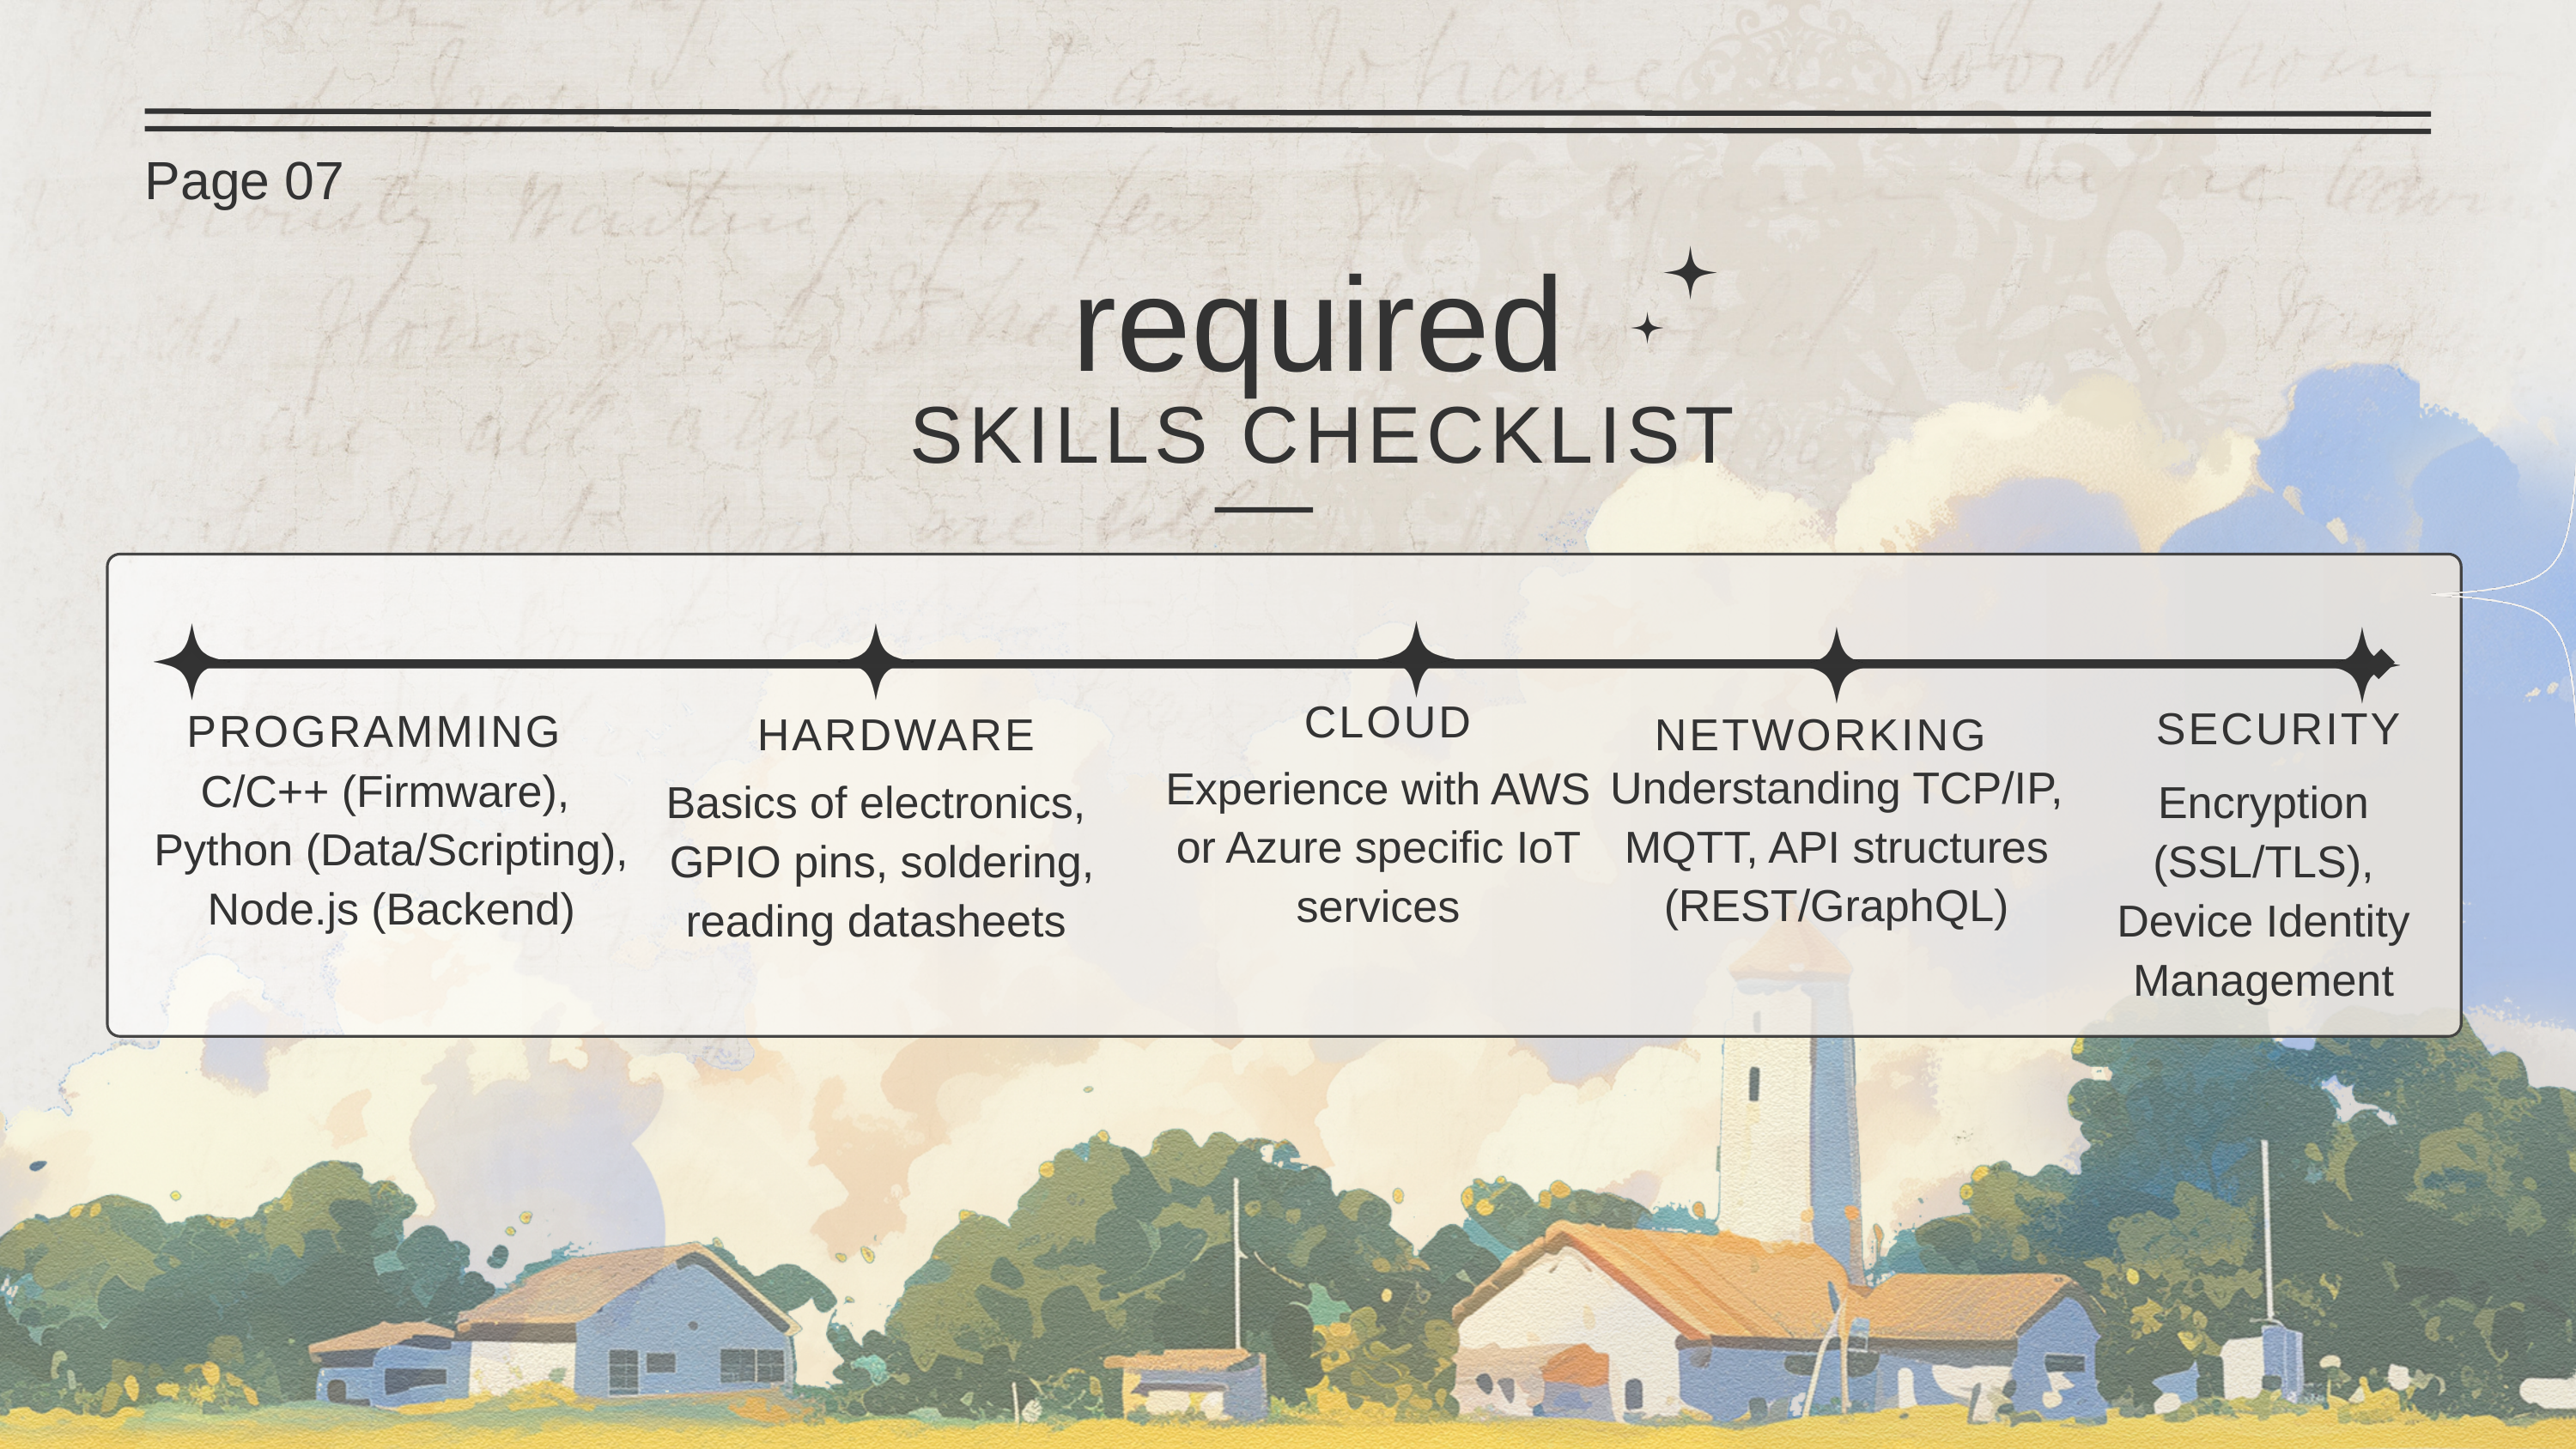

Page 07
required

 SKILLS CHECKLIST

CLOUD

SECURITY

PROGRAMMING

HARDWARE

NETWORKING

Understanding TCP/IP, MQTT, API structures (REST/GraphQL)

Experience with AWS or Azure specific IoT services

C/C++ (Firmware),
Python (Data/Scripting), Node.js (Backend)

Basics of electronics,
 GPIO pins, soldering, reading datasheets

Encryption (SSL/TLS), Device Identity Management